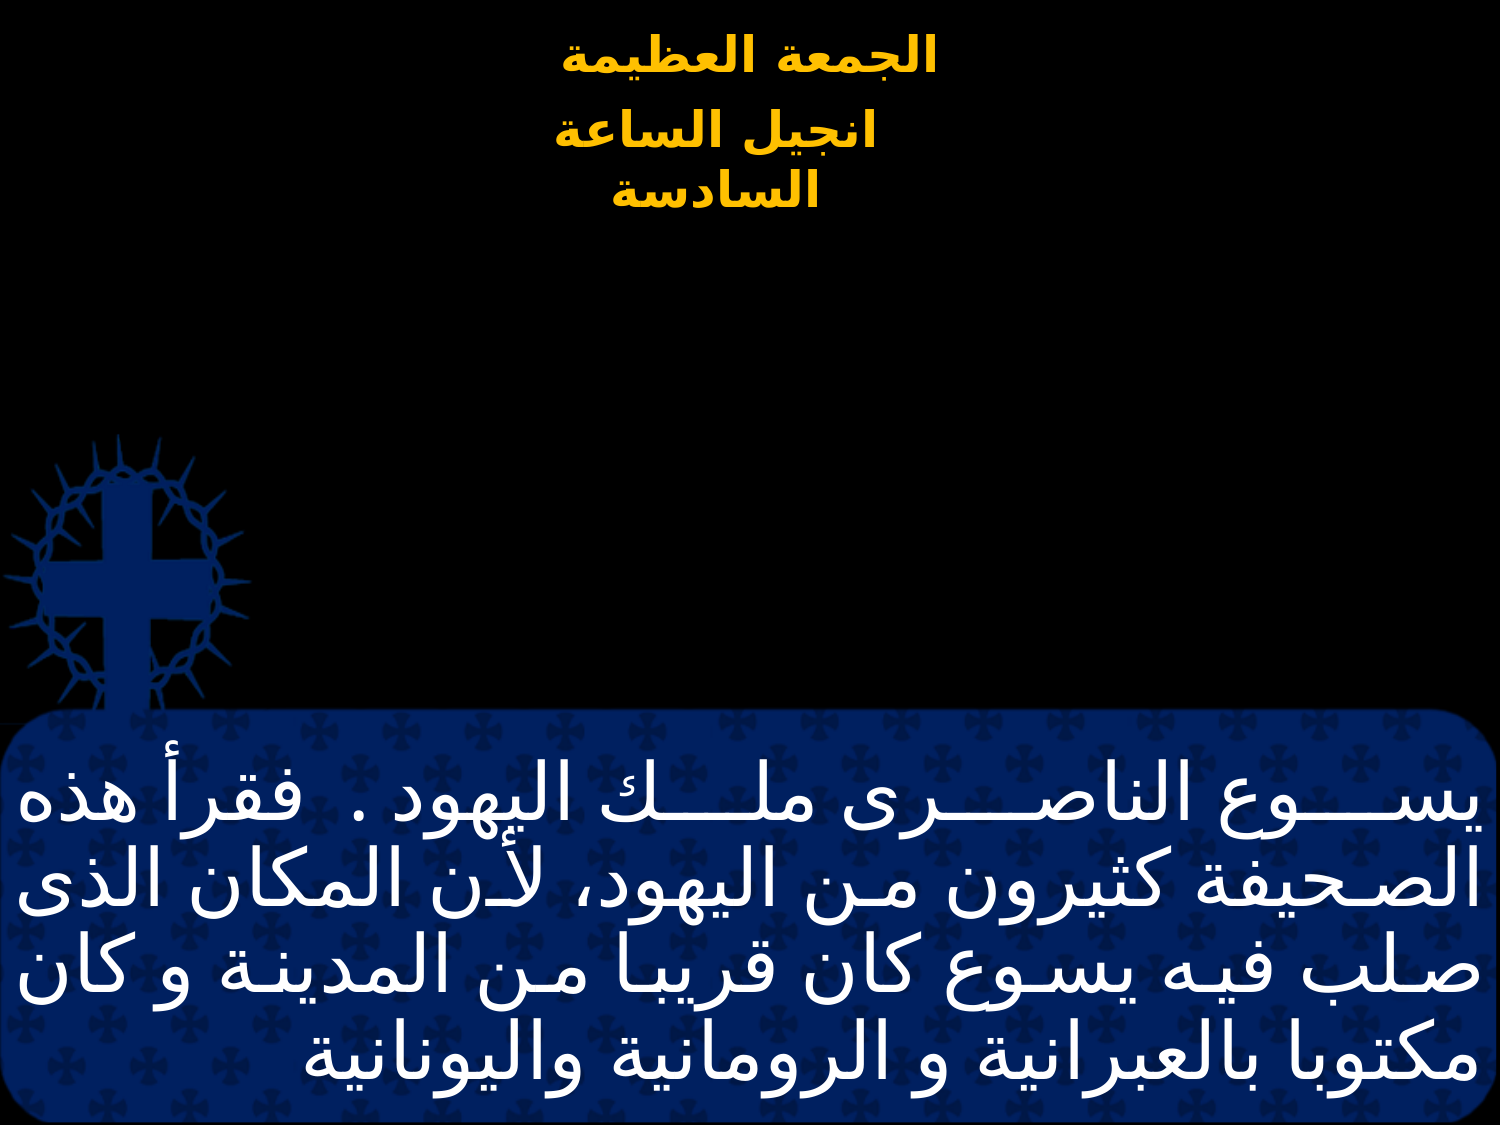

# يسوع الناصرى ملك اليهود .  فقرأ هذه الصحيفة كثيرون من اليهود، لأن المكان الذى صلب فيه يسوع كان قريبا من المدينة و كان مكتوبا بالعبرانية و الرومانية واليونانية